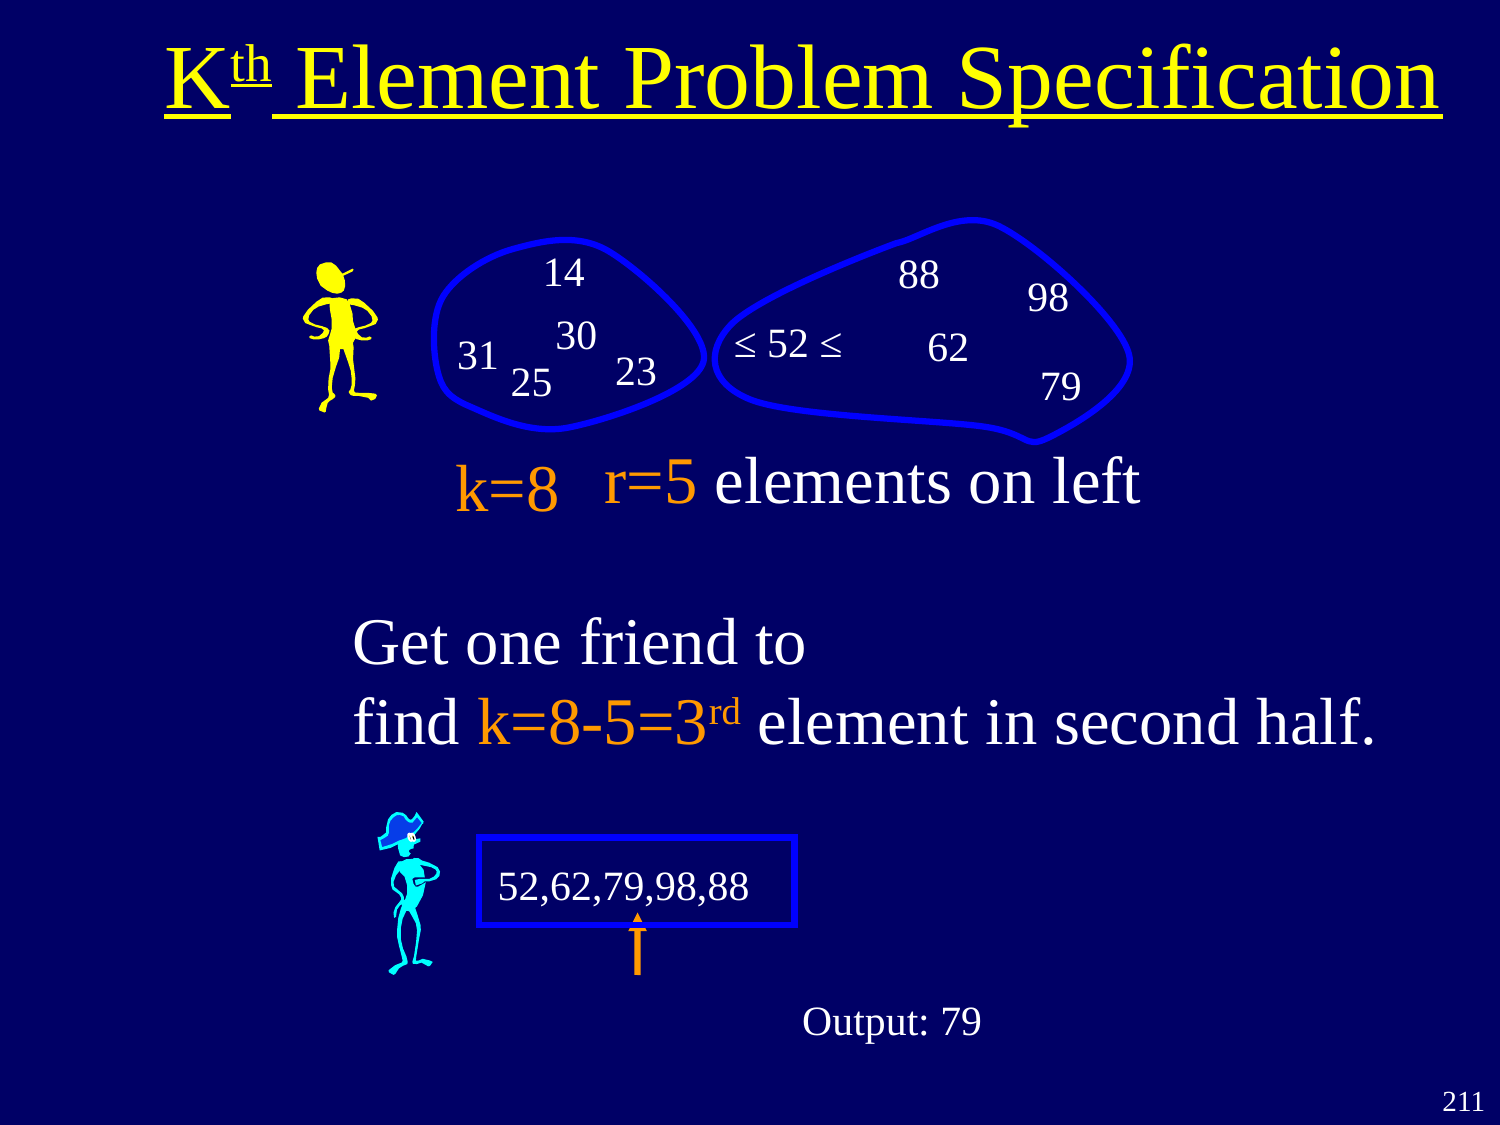

Kth Element Problem Specification

14
30
31
23
25
88

98
≤ 52 ≤
62
79
r=5 elements on left
k=8
Get one friend to
find k=8-5=3rd element in second half.

52,62,79,98,88

Output: 79